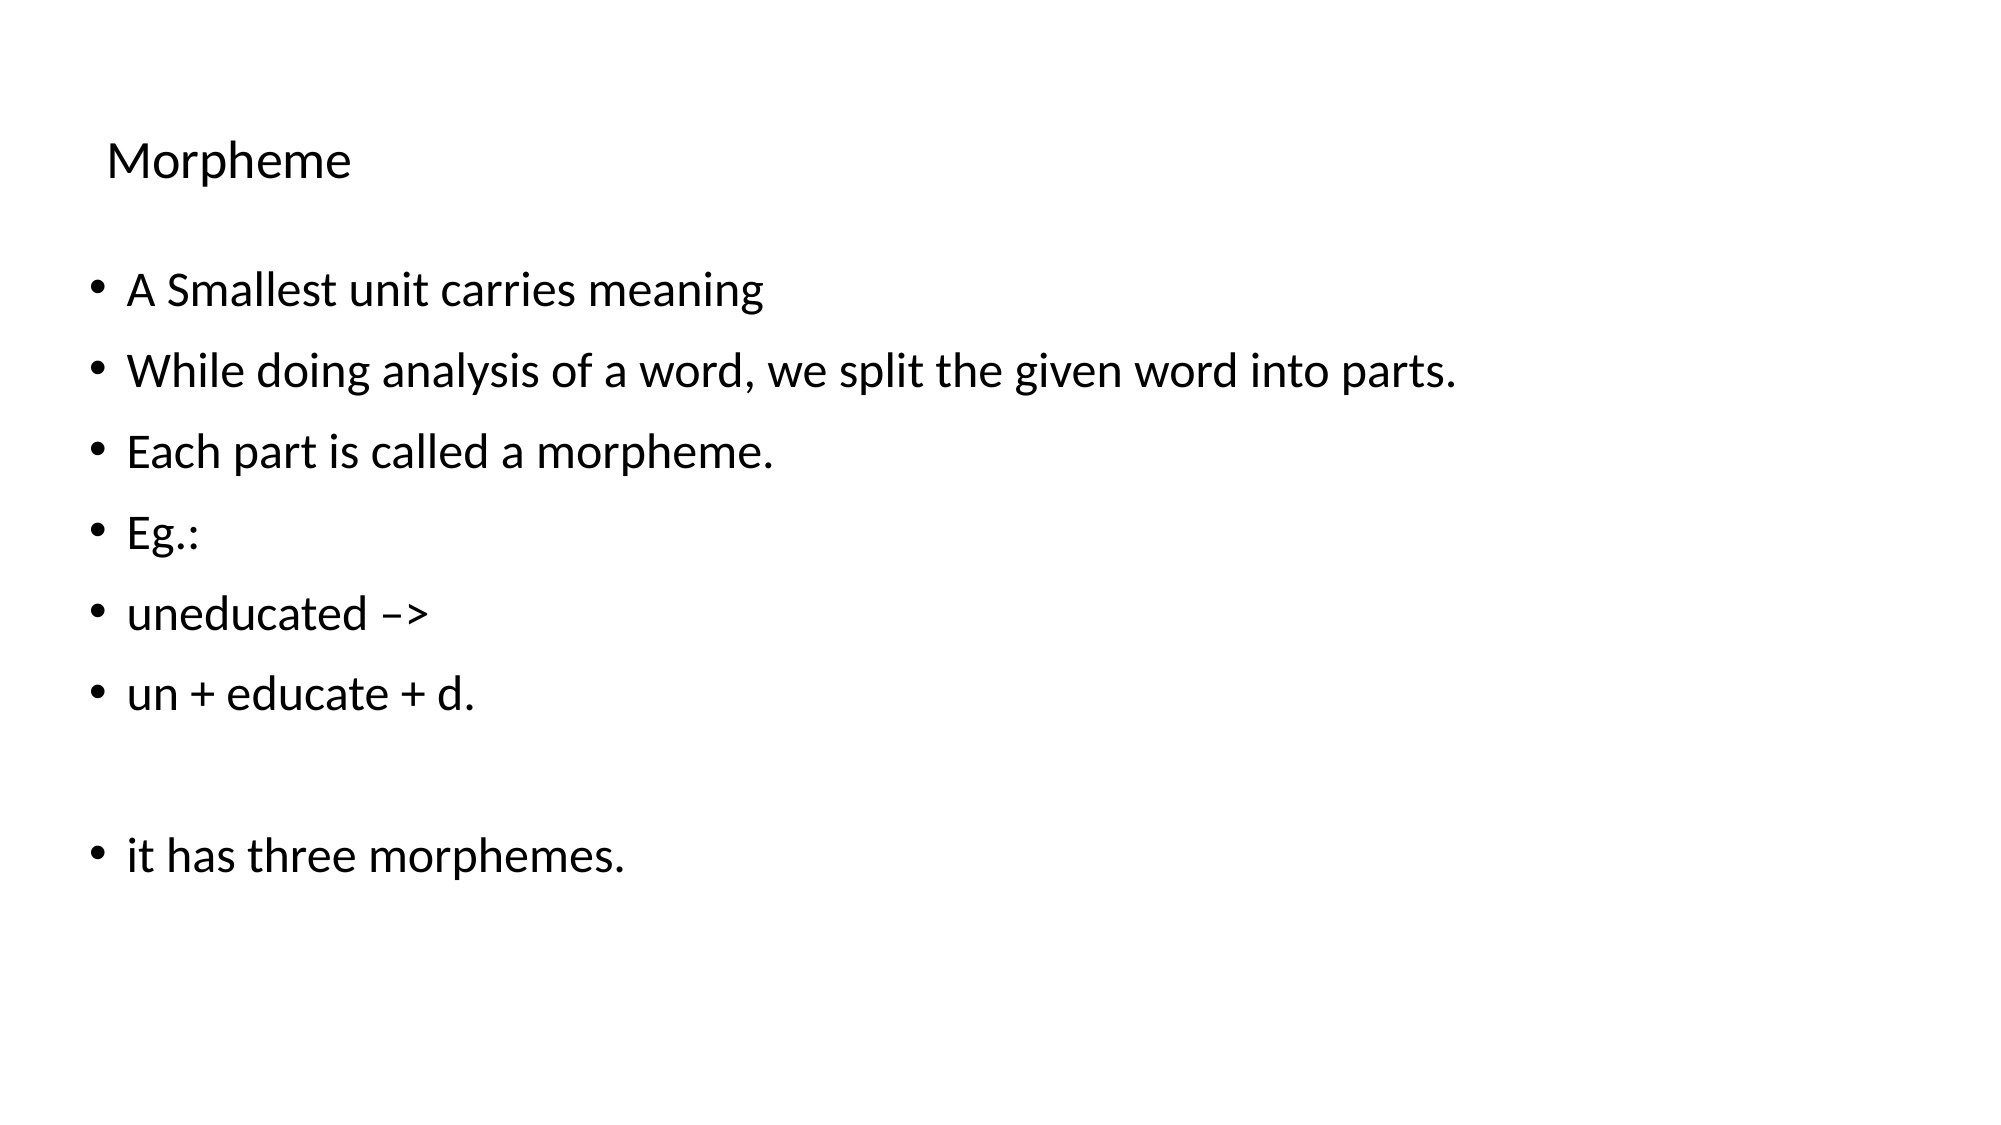

# Morpheme
A Smallest unit carries meaning
While doing analysis of a word, we split the given word into parts.
Each part is called a morpheme.
Eg.:
uneducated –>
un + educate + d.

it has three morphemes.